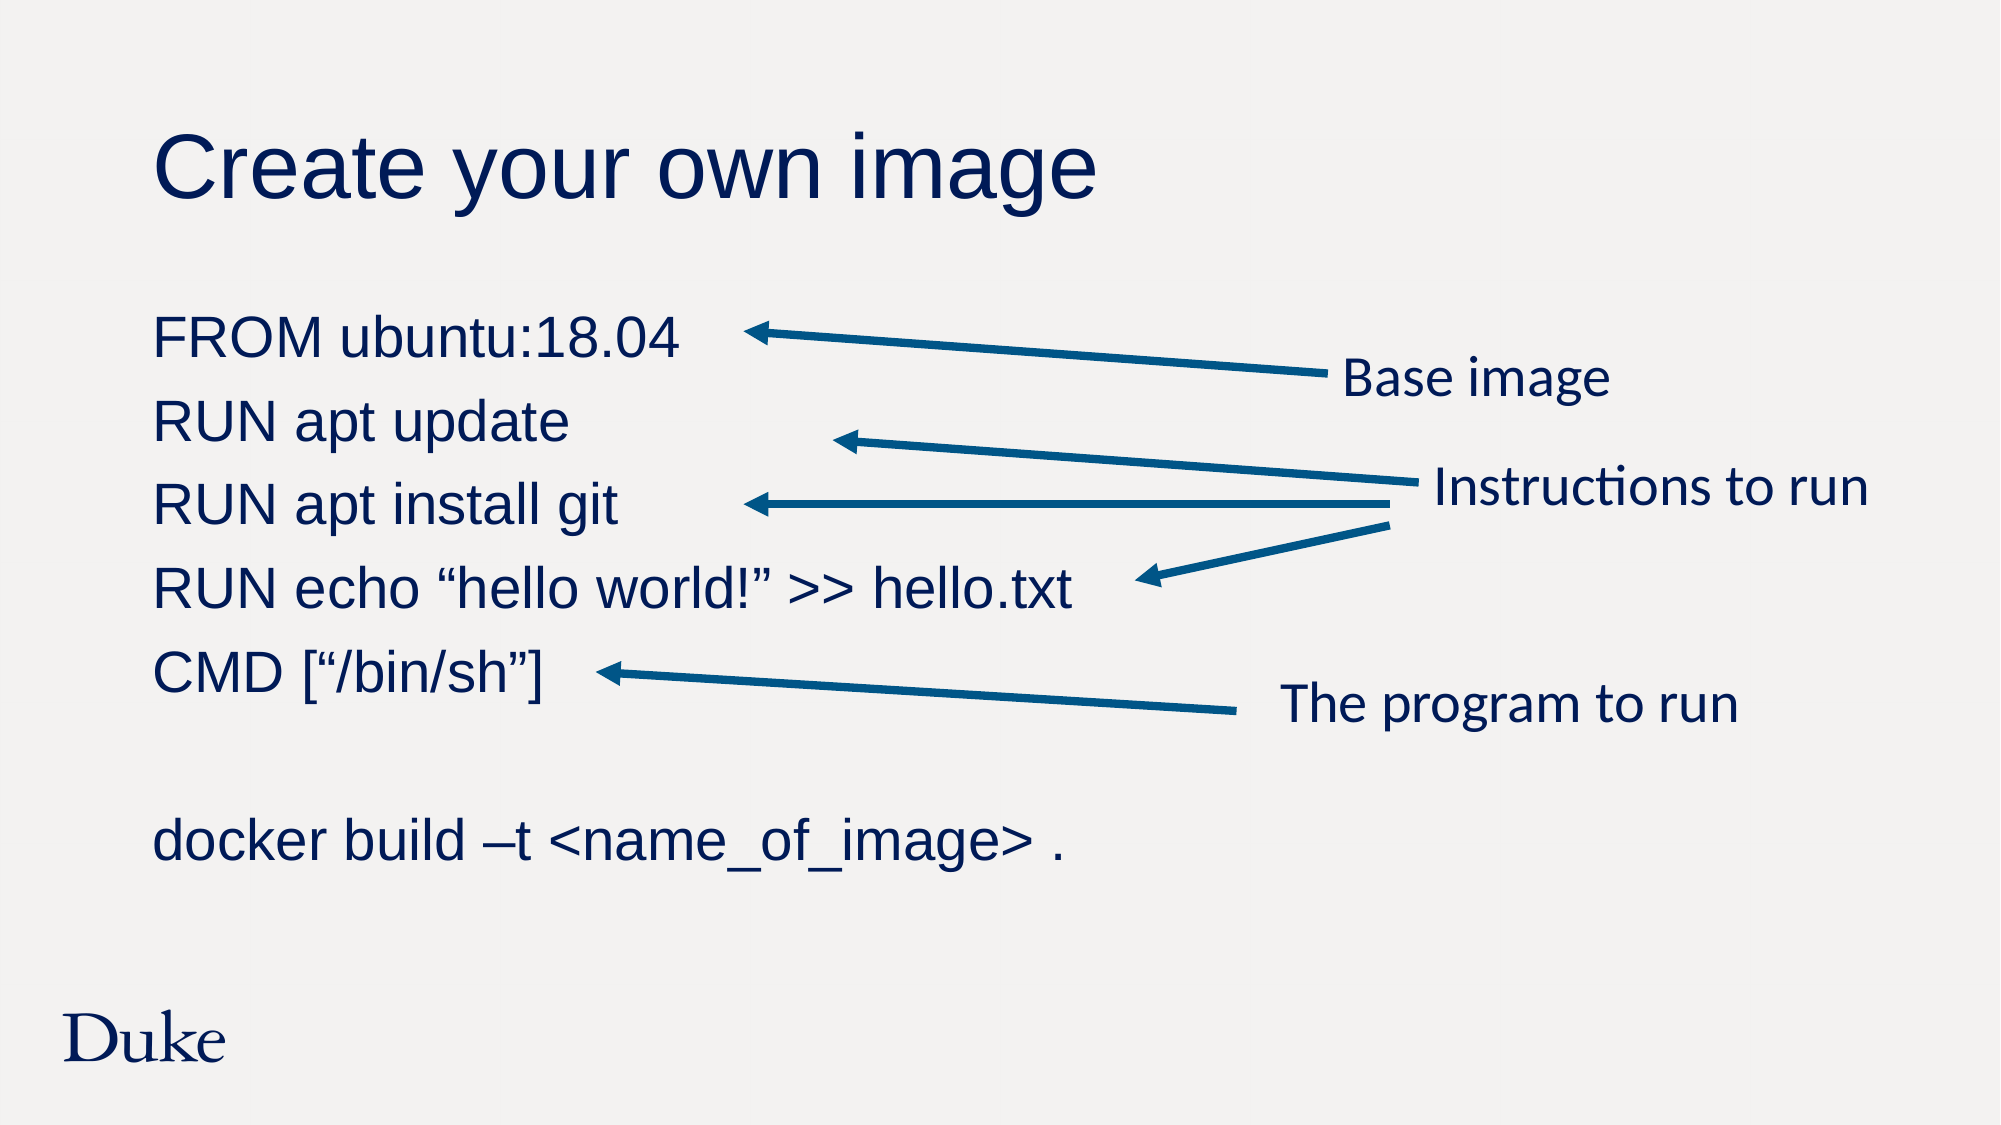

# Create your own image
FROM ubuntu:18.04
RUN apt update
RUN apt install git
RUN echo “hello world!” >> hello.txt
CMD [“/bin/sh”]

docker build –t <name_of_image> .
Base image
Instructions to run
The program to run